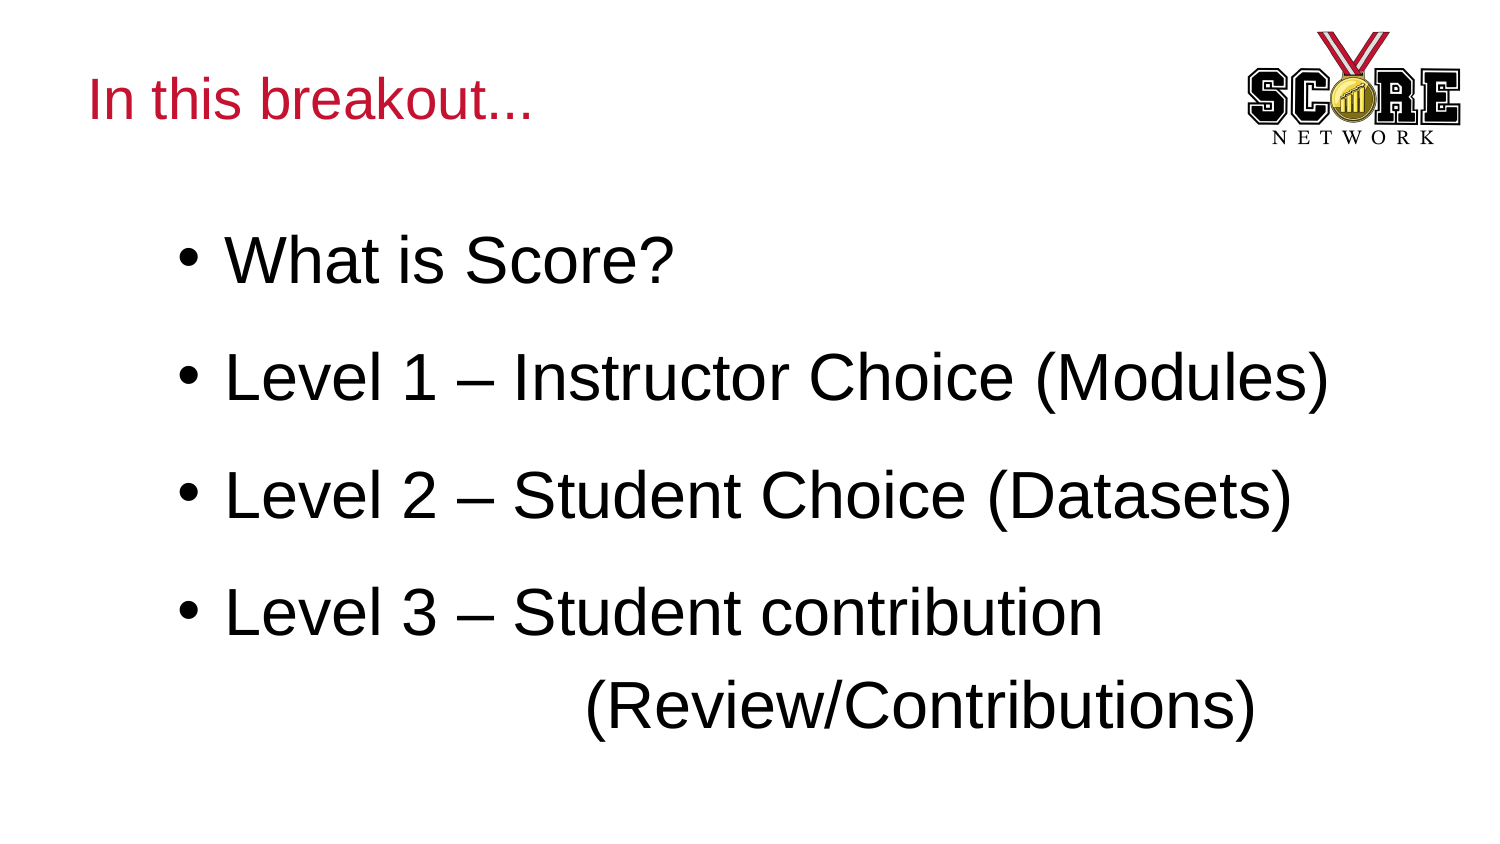

# In this breakout...
What is Score?
Level 1 – Instructor Choice (Modules)
Level 2 – Student Choice (Datasets)
Level 3 – Student contribution
                      (Review/Contributions)